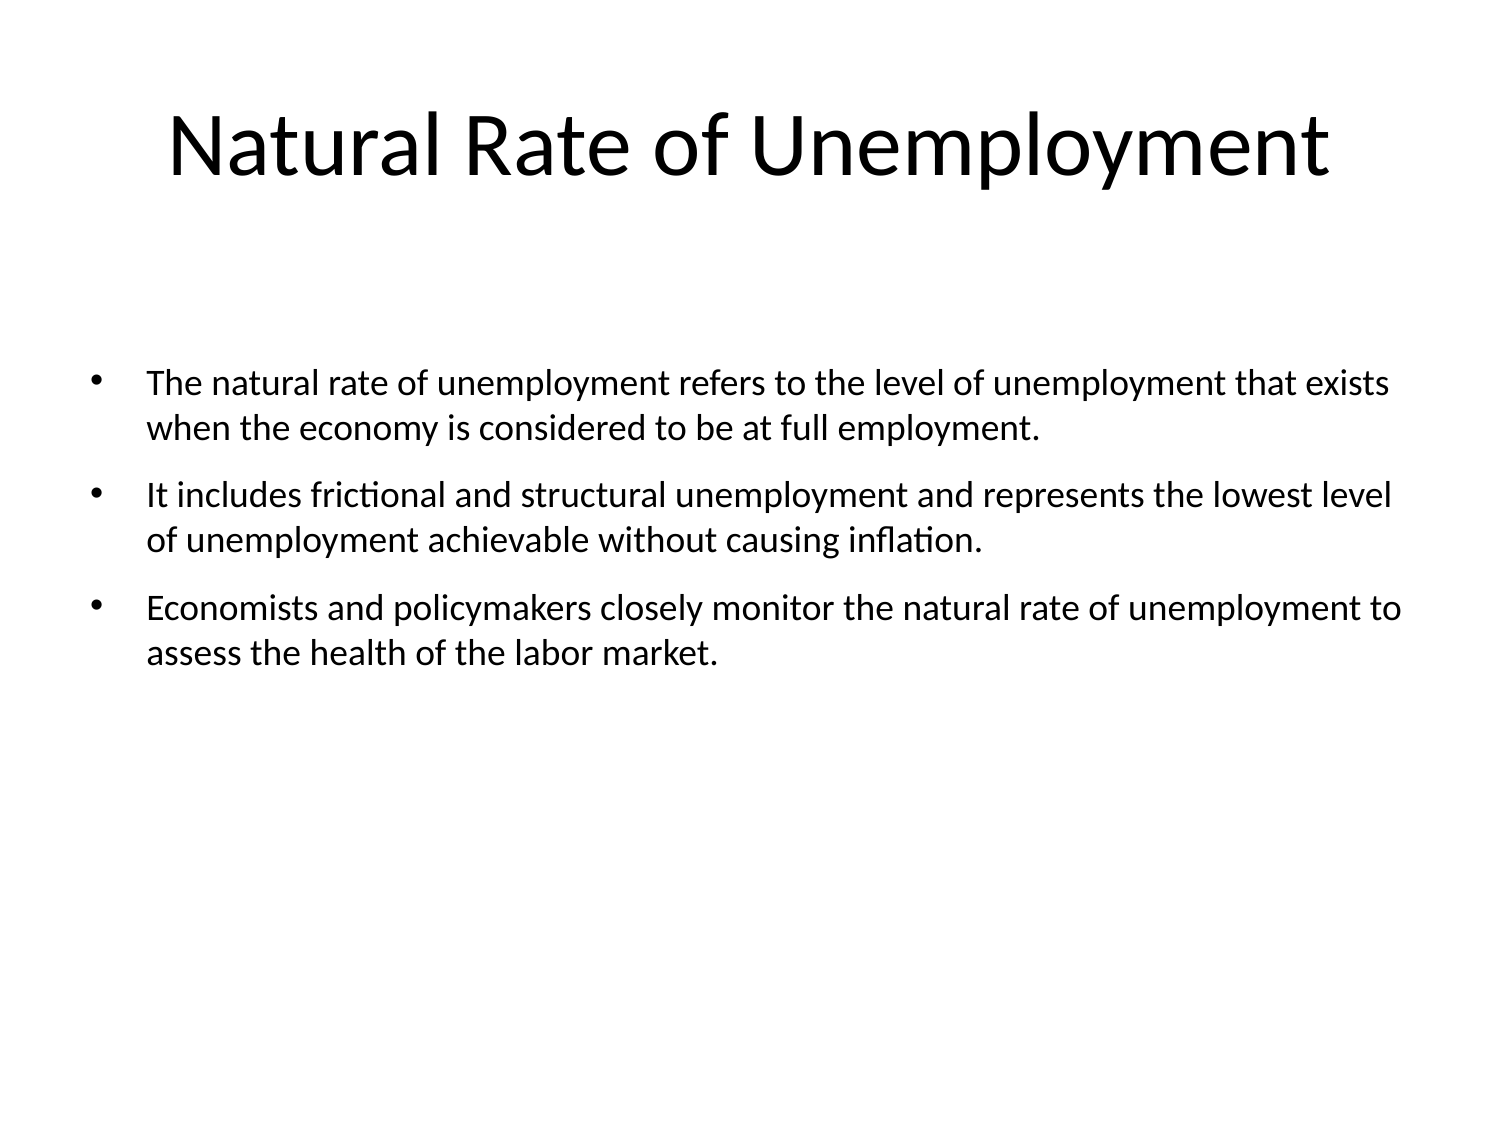

# Natural Rate of Unemployment

The natural rate of unemployment refers to the level of unemployment that exists when the economy is considered to be at full employment.
It includes frictional and structural unemployment and represents the lowest level of unemployment achievable without causing inflation.
Economists and policymakers closely monitor the natural rate of unemployment to assess the health of the labor market.